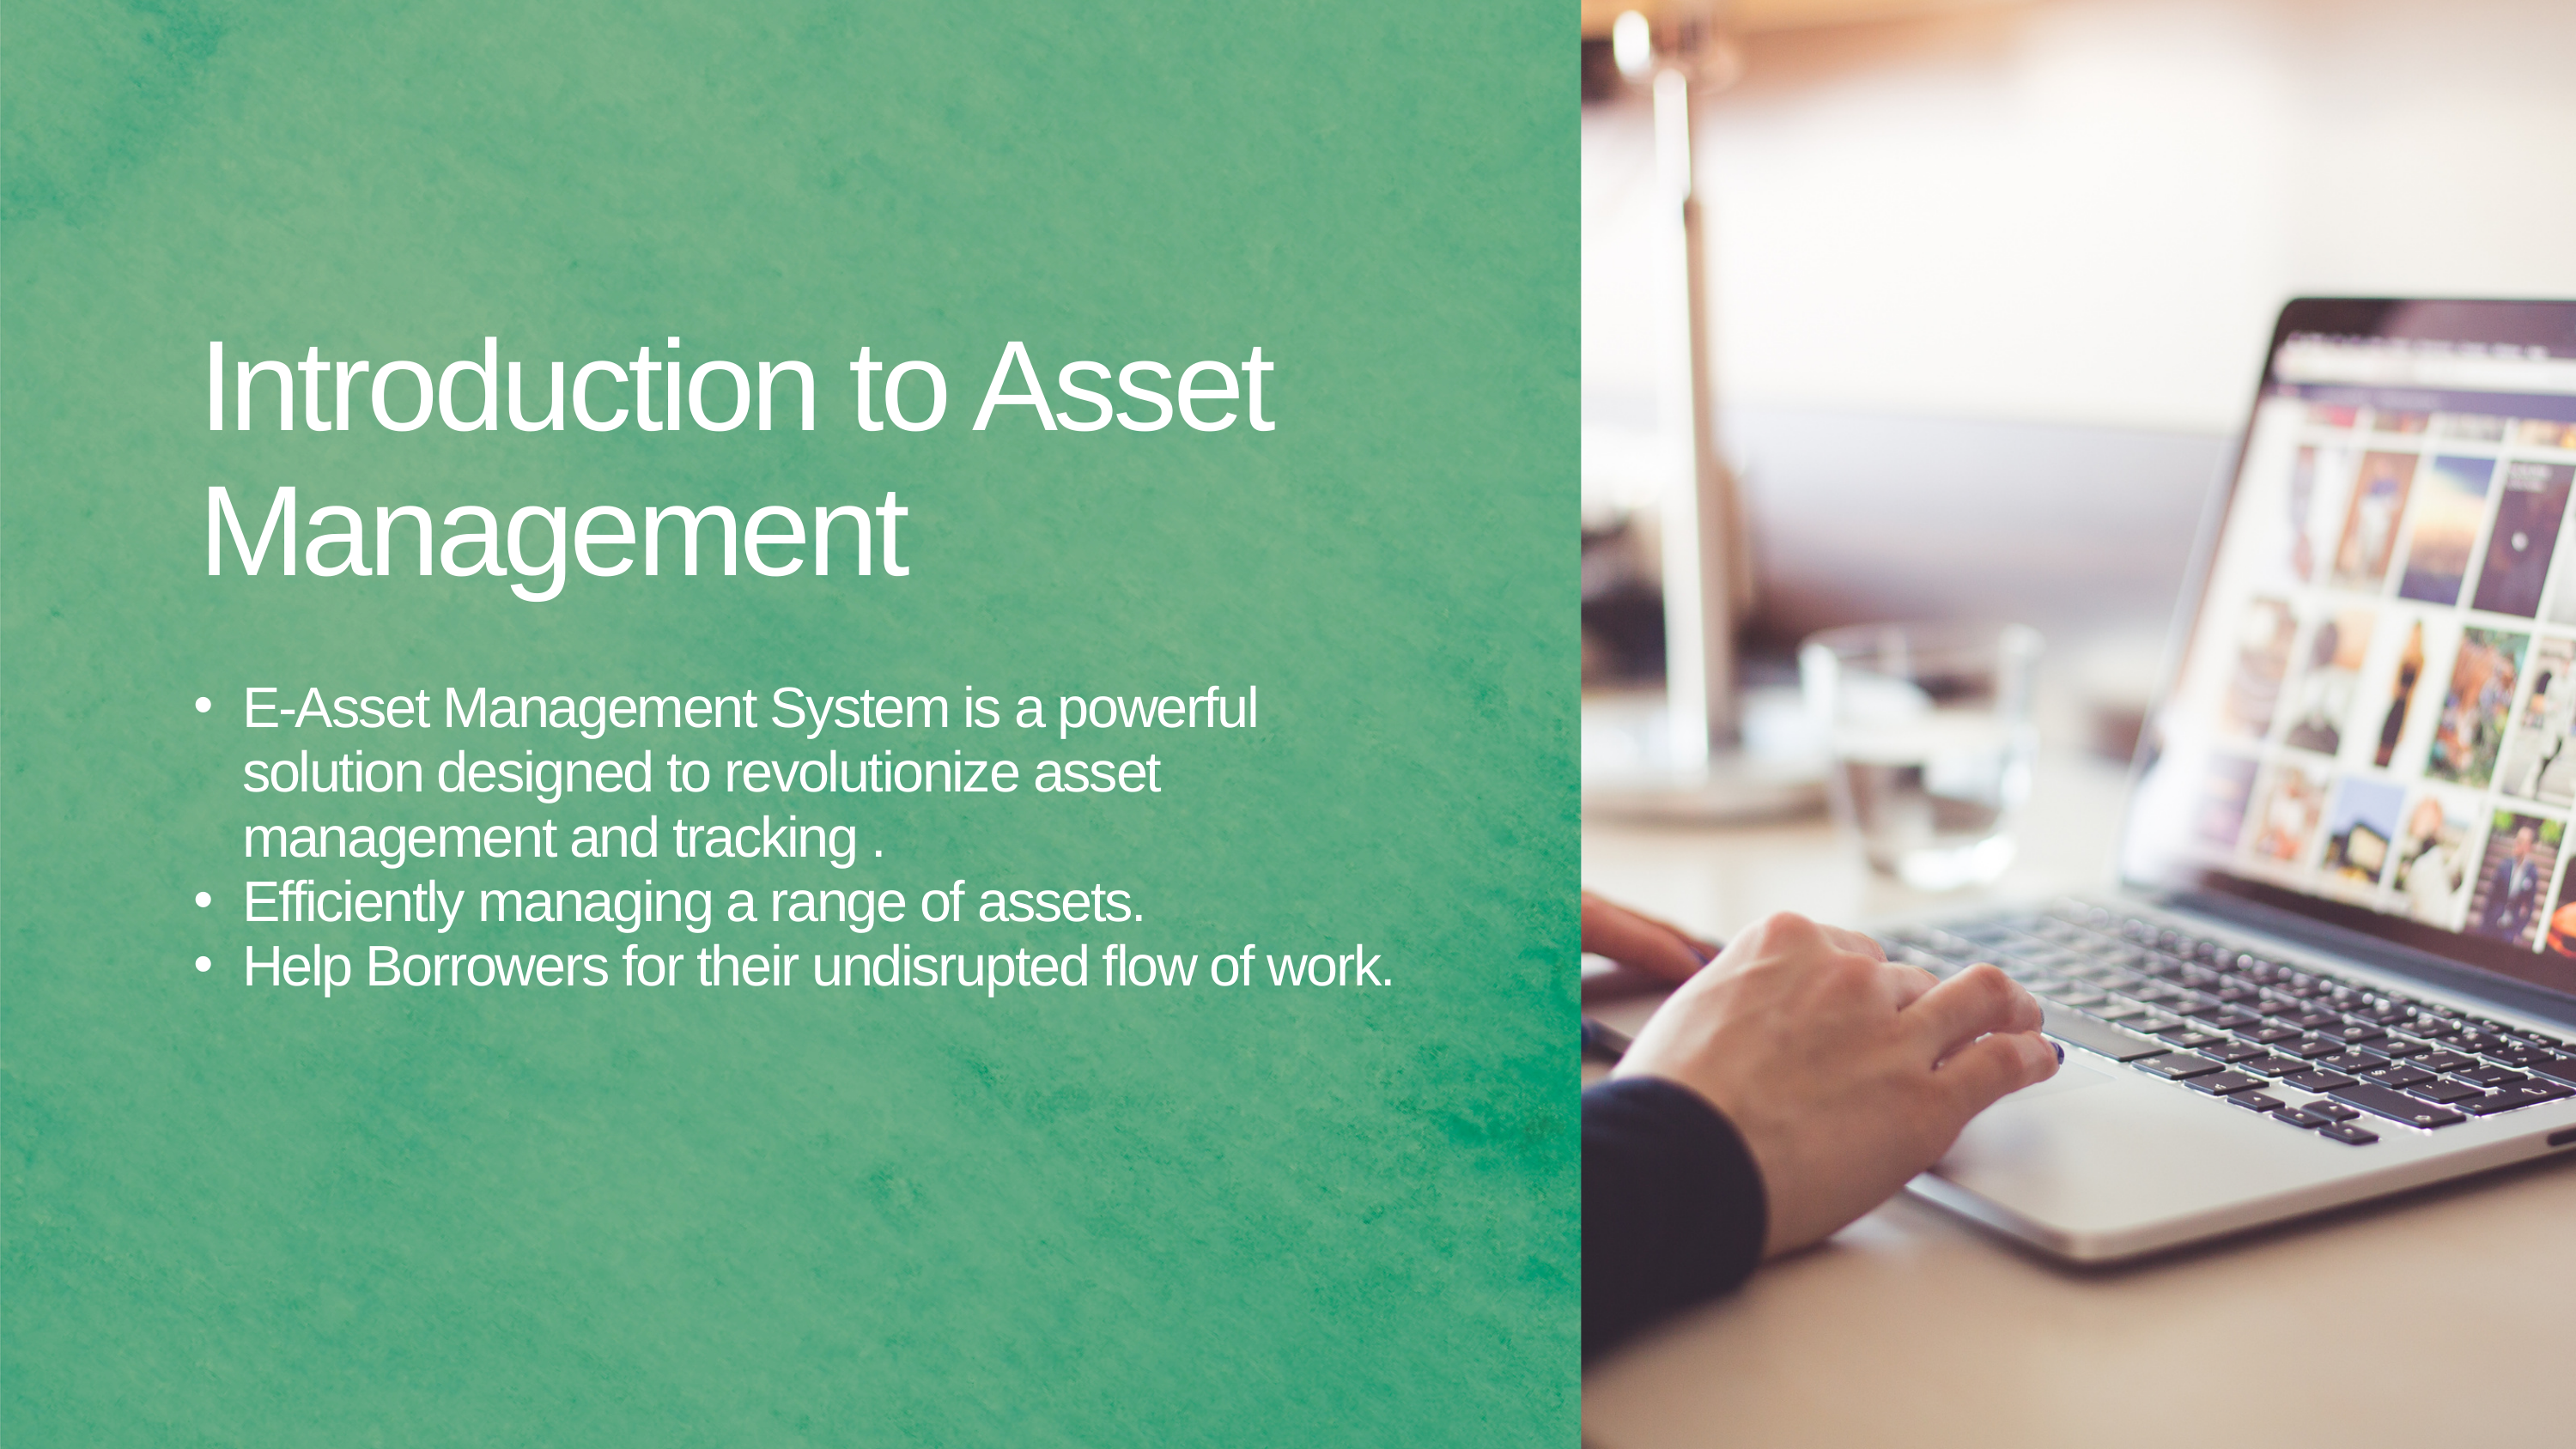

Introduction to Asset Management

E-Asset Management System is a powerful solution designed to revolutionize asset management and tracking .
Efficiently managing a range of assets.
Help Borrowers for their undisrupted flow of work.